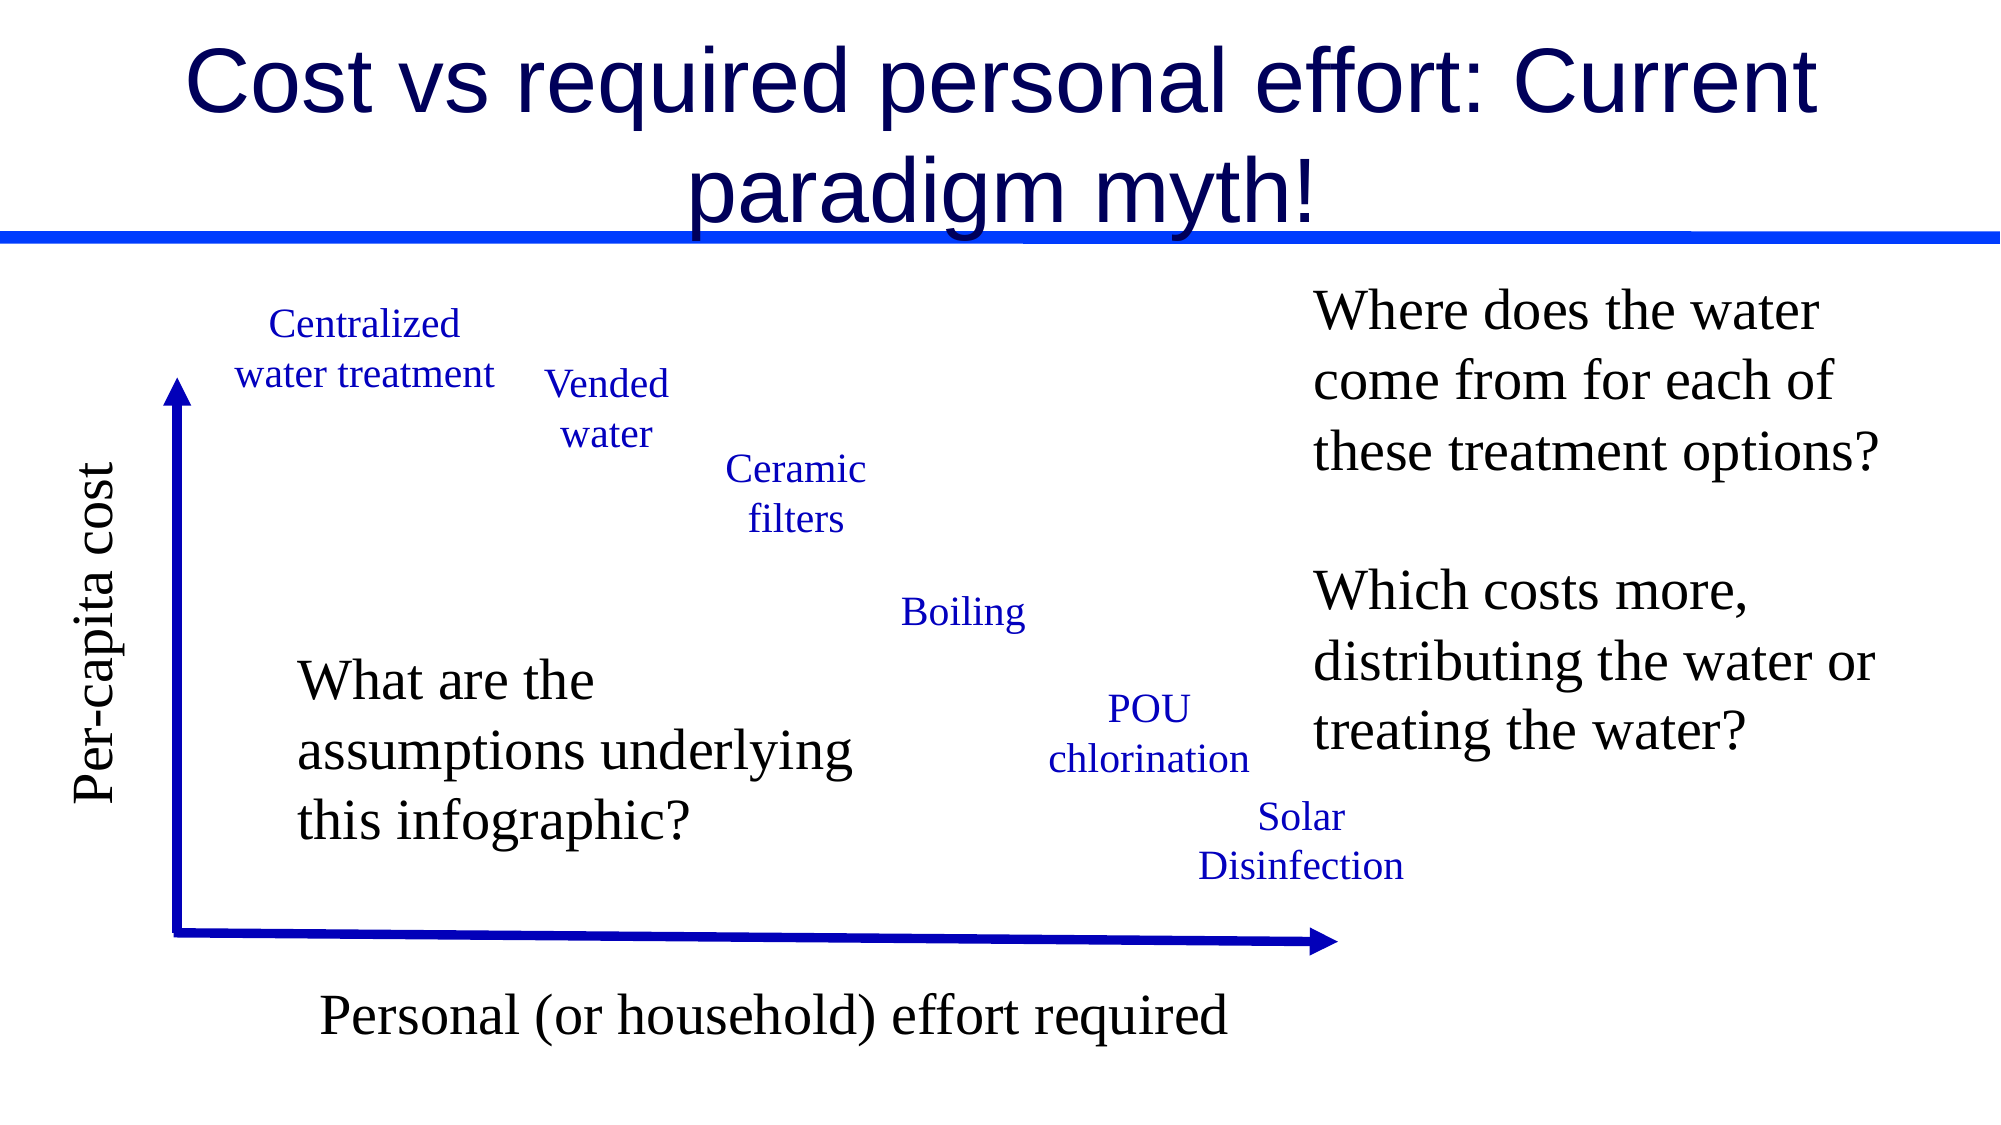

# Cost vs required personal effort: Current paradigm myth!
Where does the water come from for each of these treatment options?

Which costs more, distributing the water or treating the water?
Centralized water treatment
Vended water
Ceramic filters
Boiling
Per-capita cost
What are the assumptions underlying this infographic?
POU chlorination
Solar Disinfection
Personal (or household) effort required